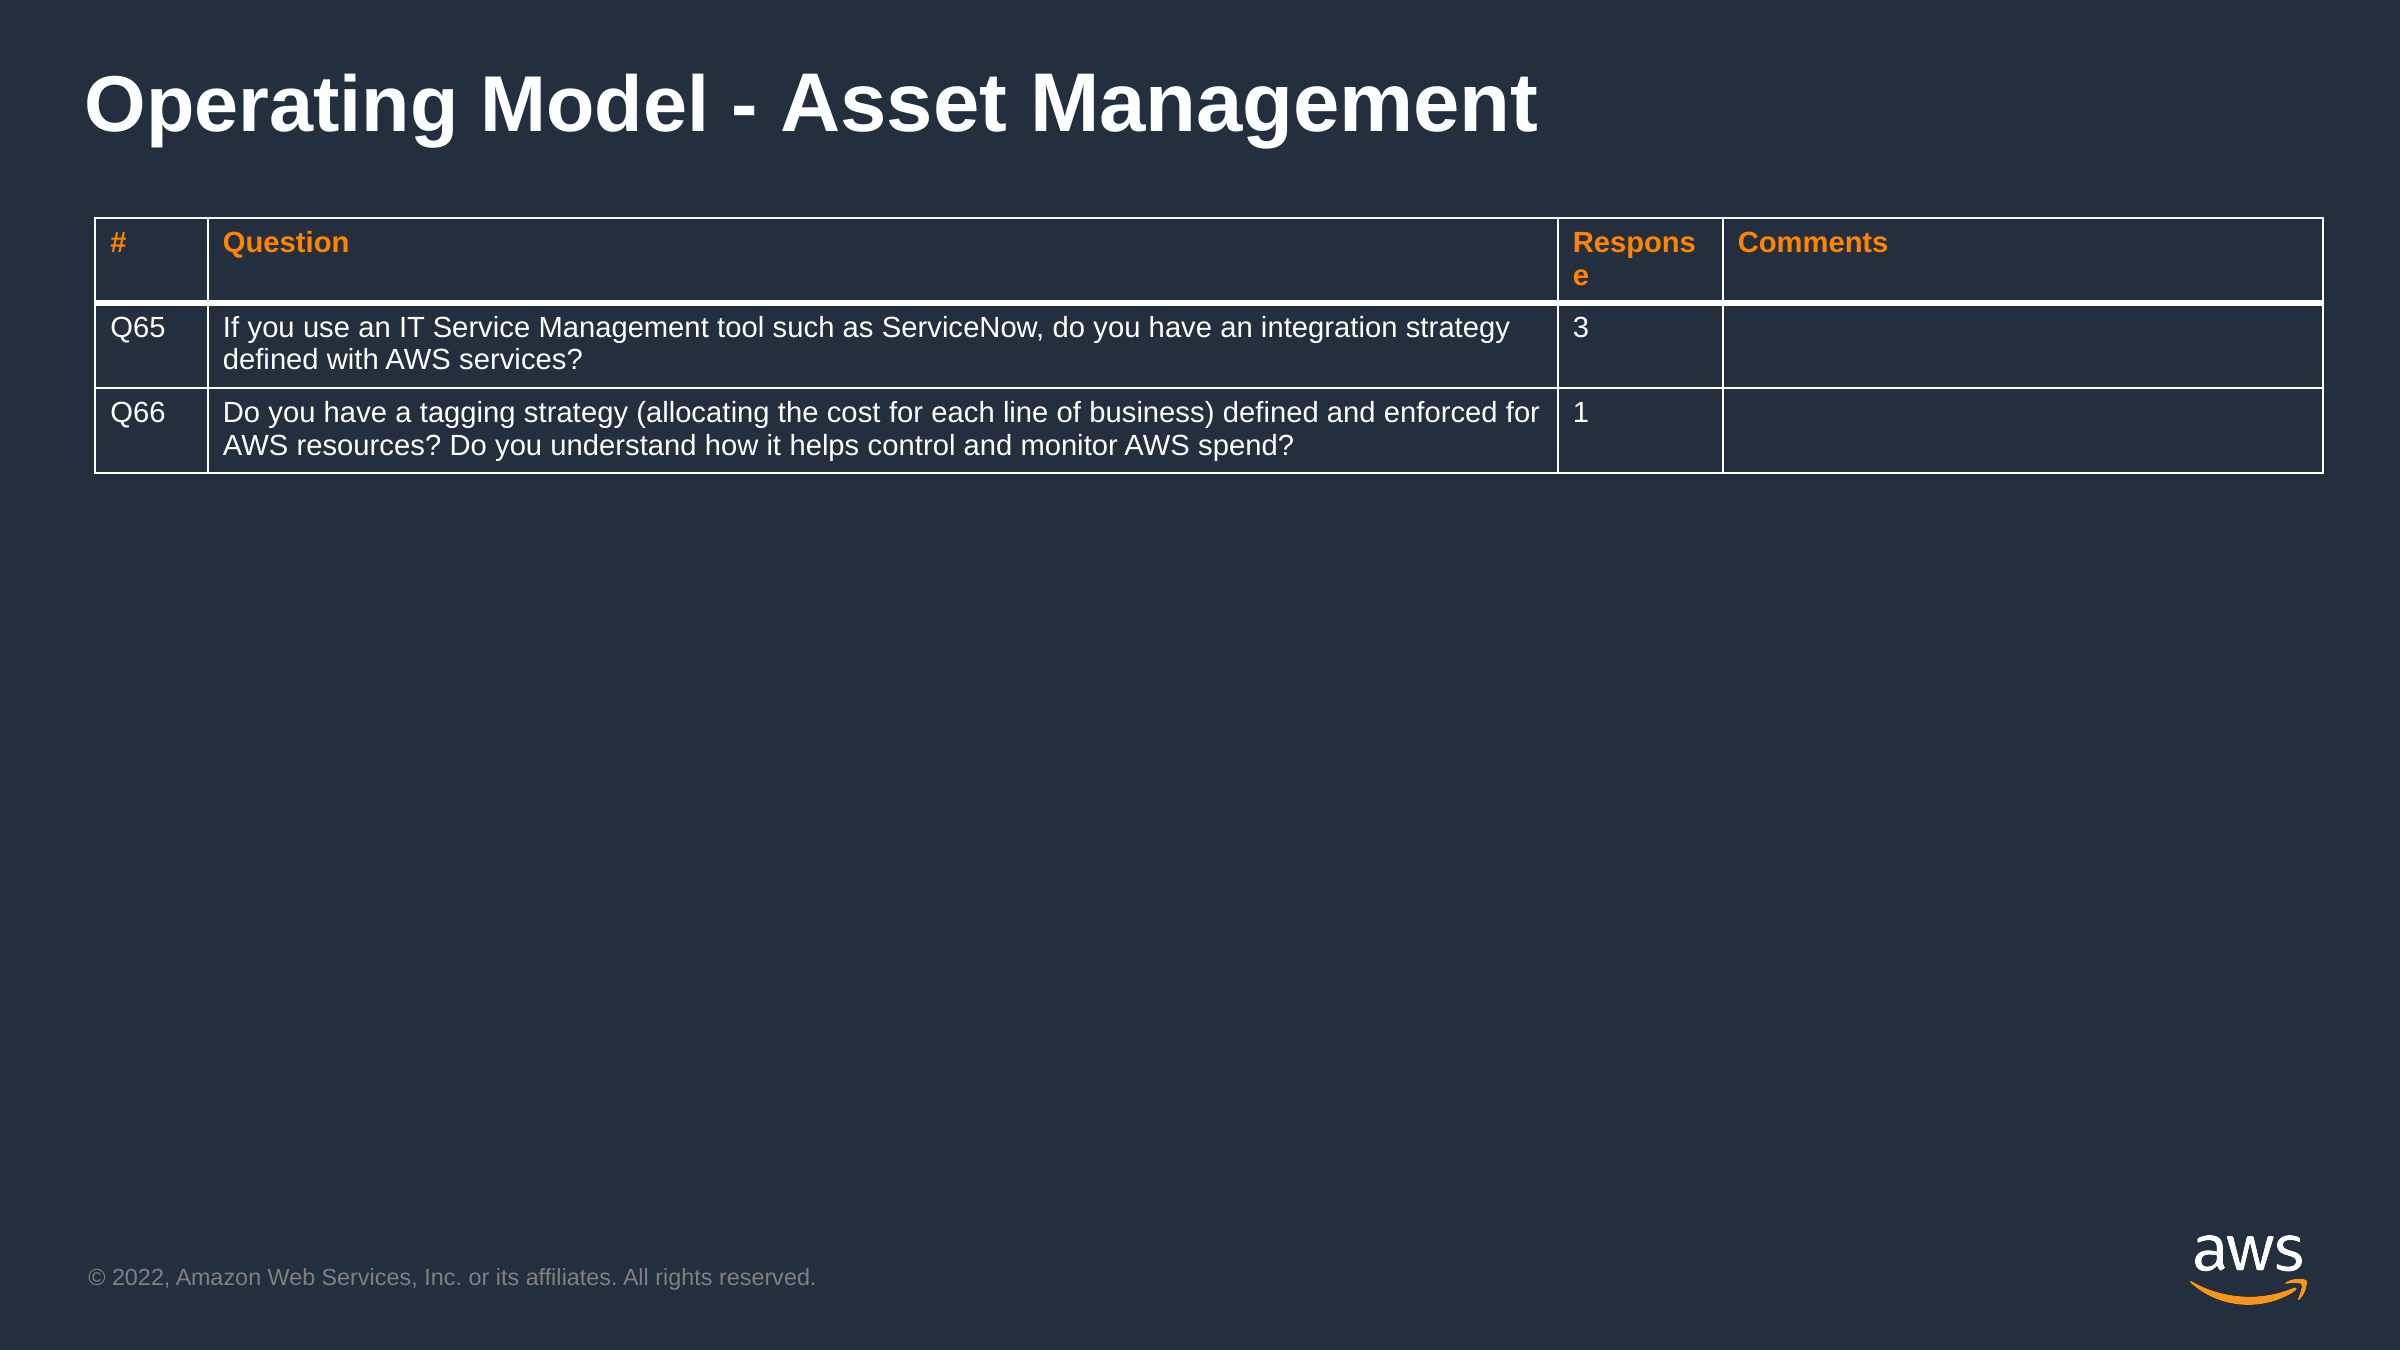

Operating Model - Asset Management
| # | Question | Response | Comments |
| --- | --- | --- | --- |
| Q65 | If you use an IT Service Management tool such as ServiceNow, do you have an integration strategy defined with AWS services? | 3 |  |
| Q66 | Do you have a tagging strategy (allocating the cost for each line of business) defined and enforced for AWS resources? Do you understand how it helps control and monitor AWS spend? | 1 |  |